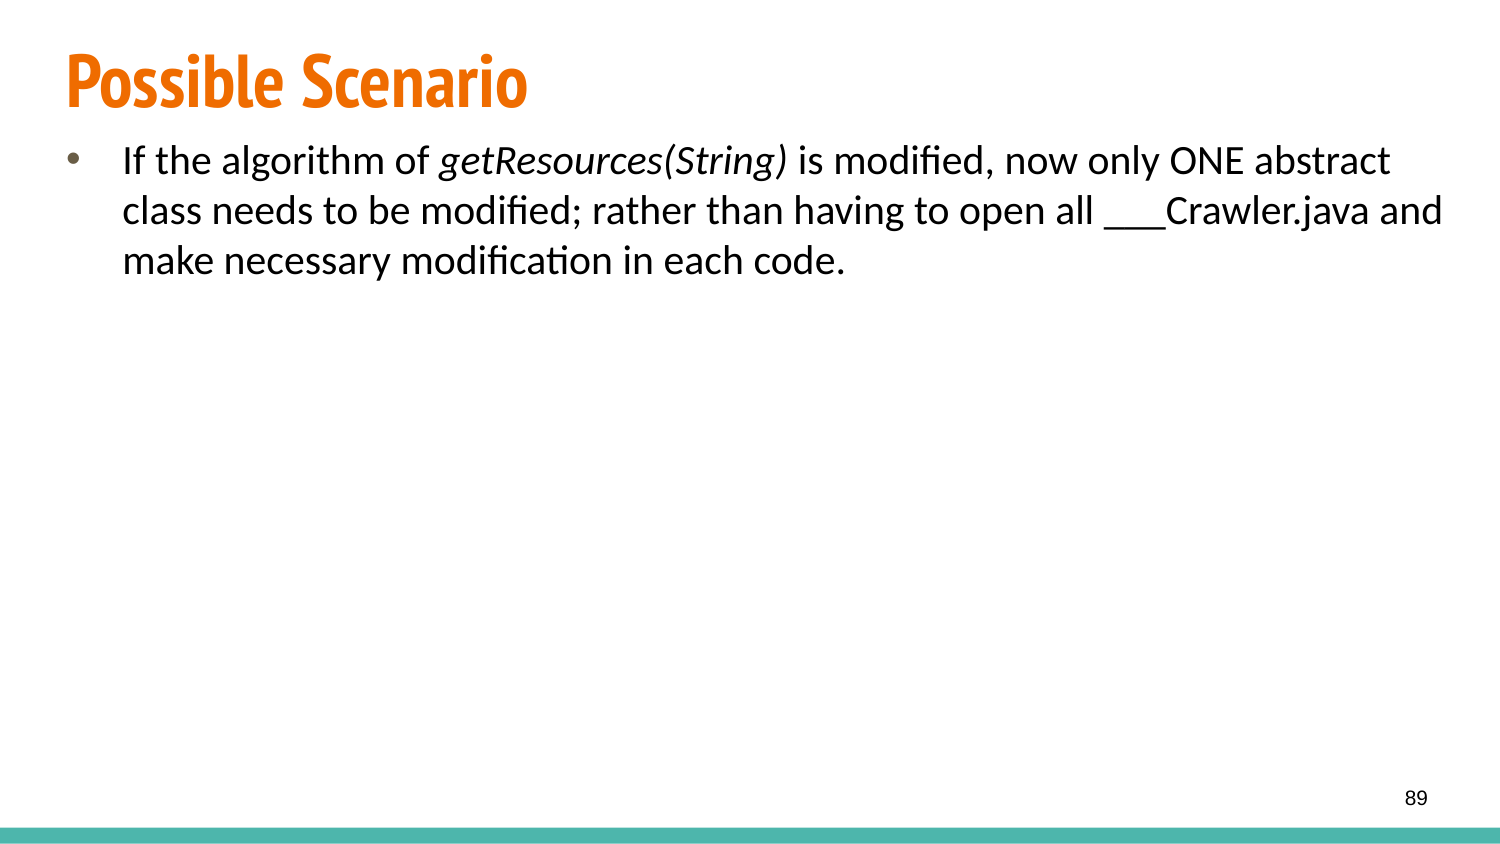

Possible Scenario
If the algorithm of getResources(String) is modified, now only ONE abstract class needs to be modified; rather than having to open all ___Crawler.java and make necessary modification in each code.
89